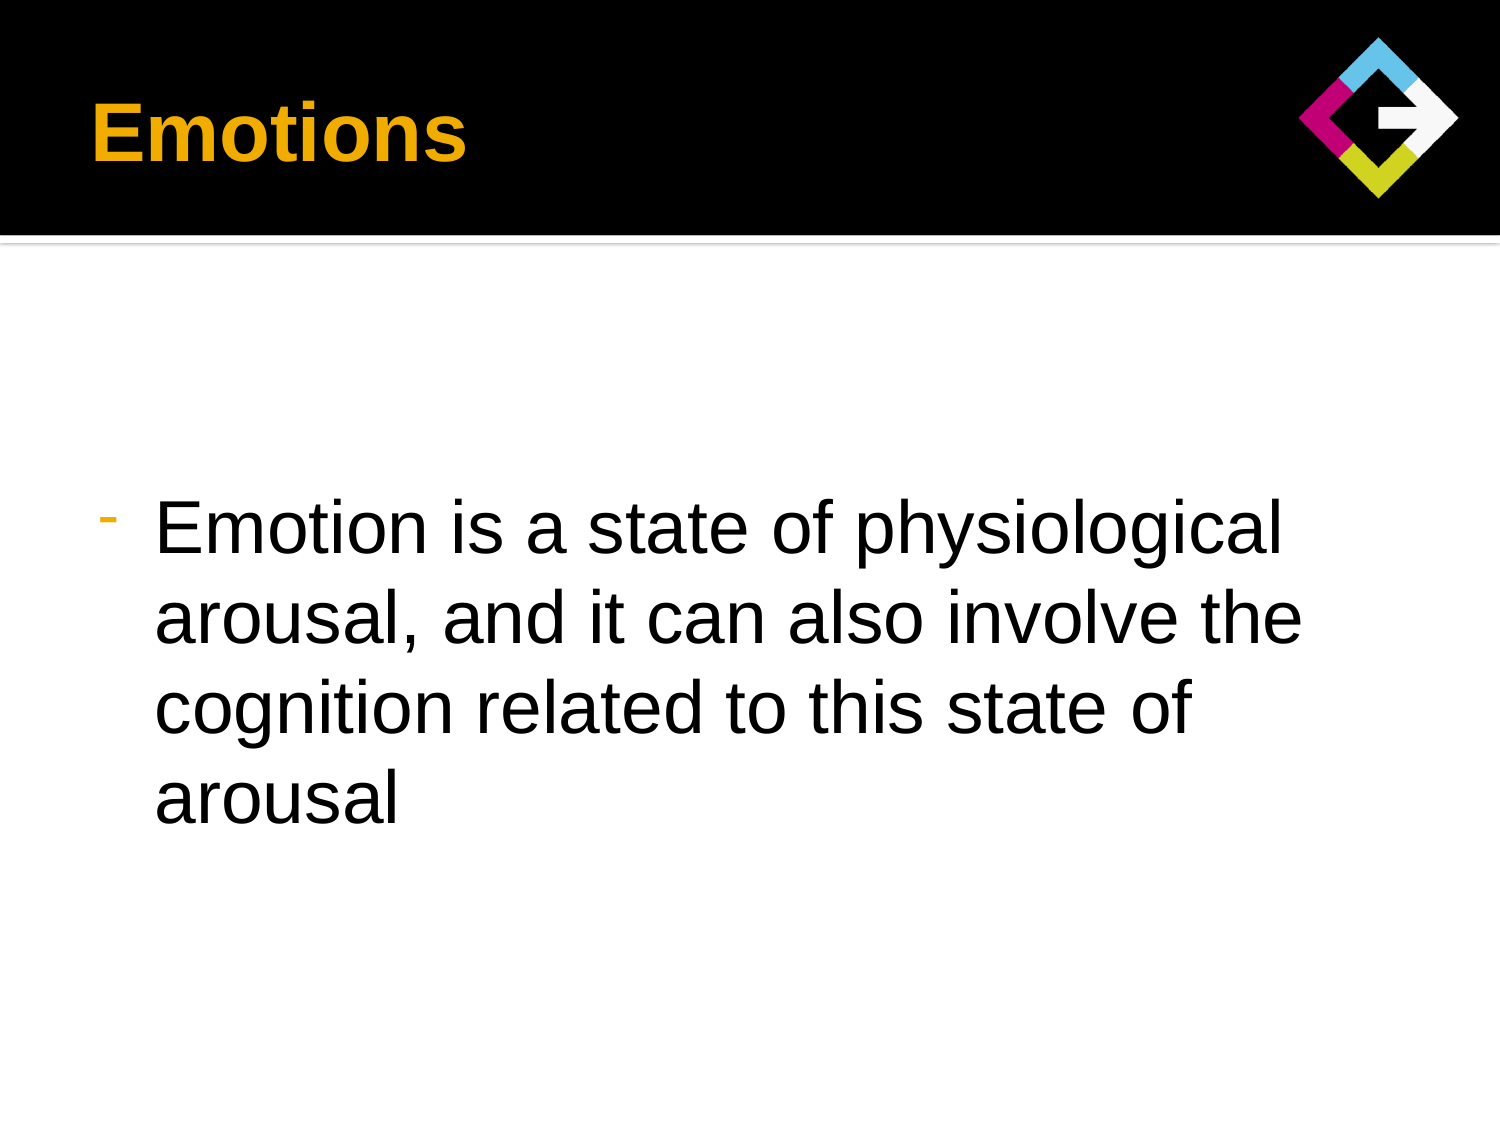

# Emotions

Emotion is a state of physiological arousal, and it can also involve the cognition related to this state of arousal